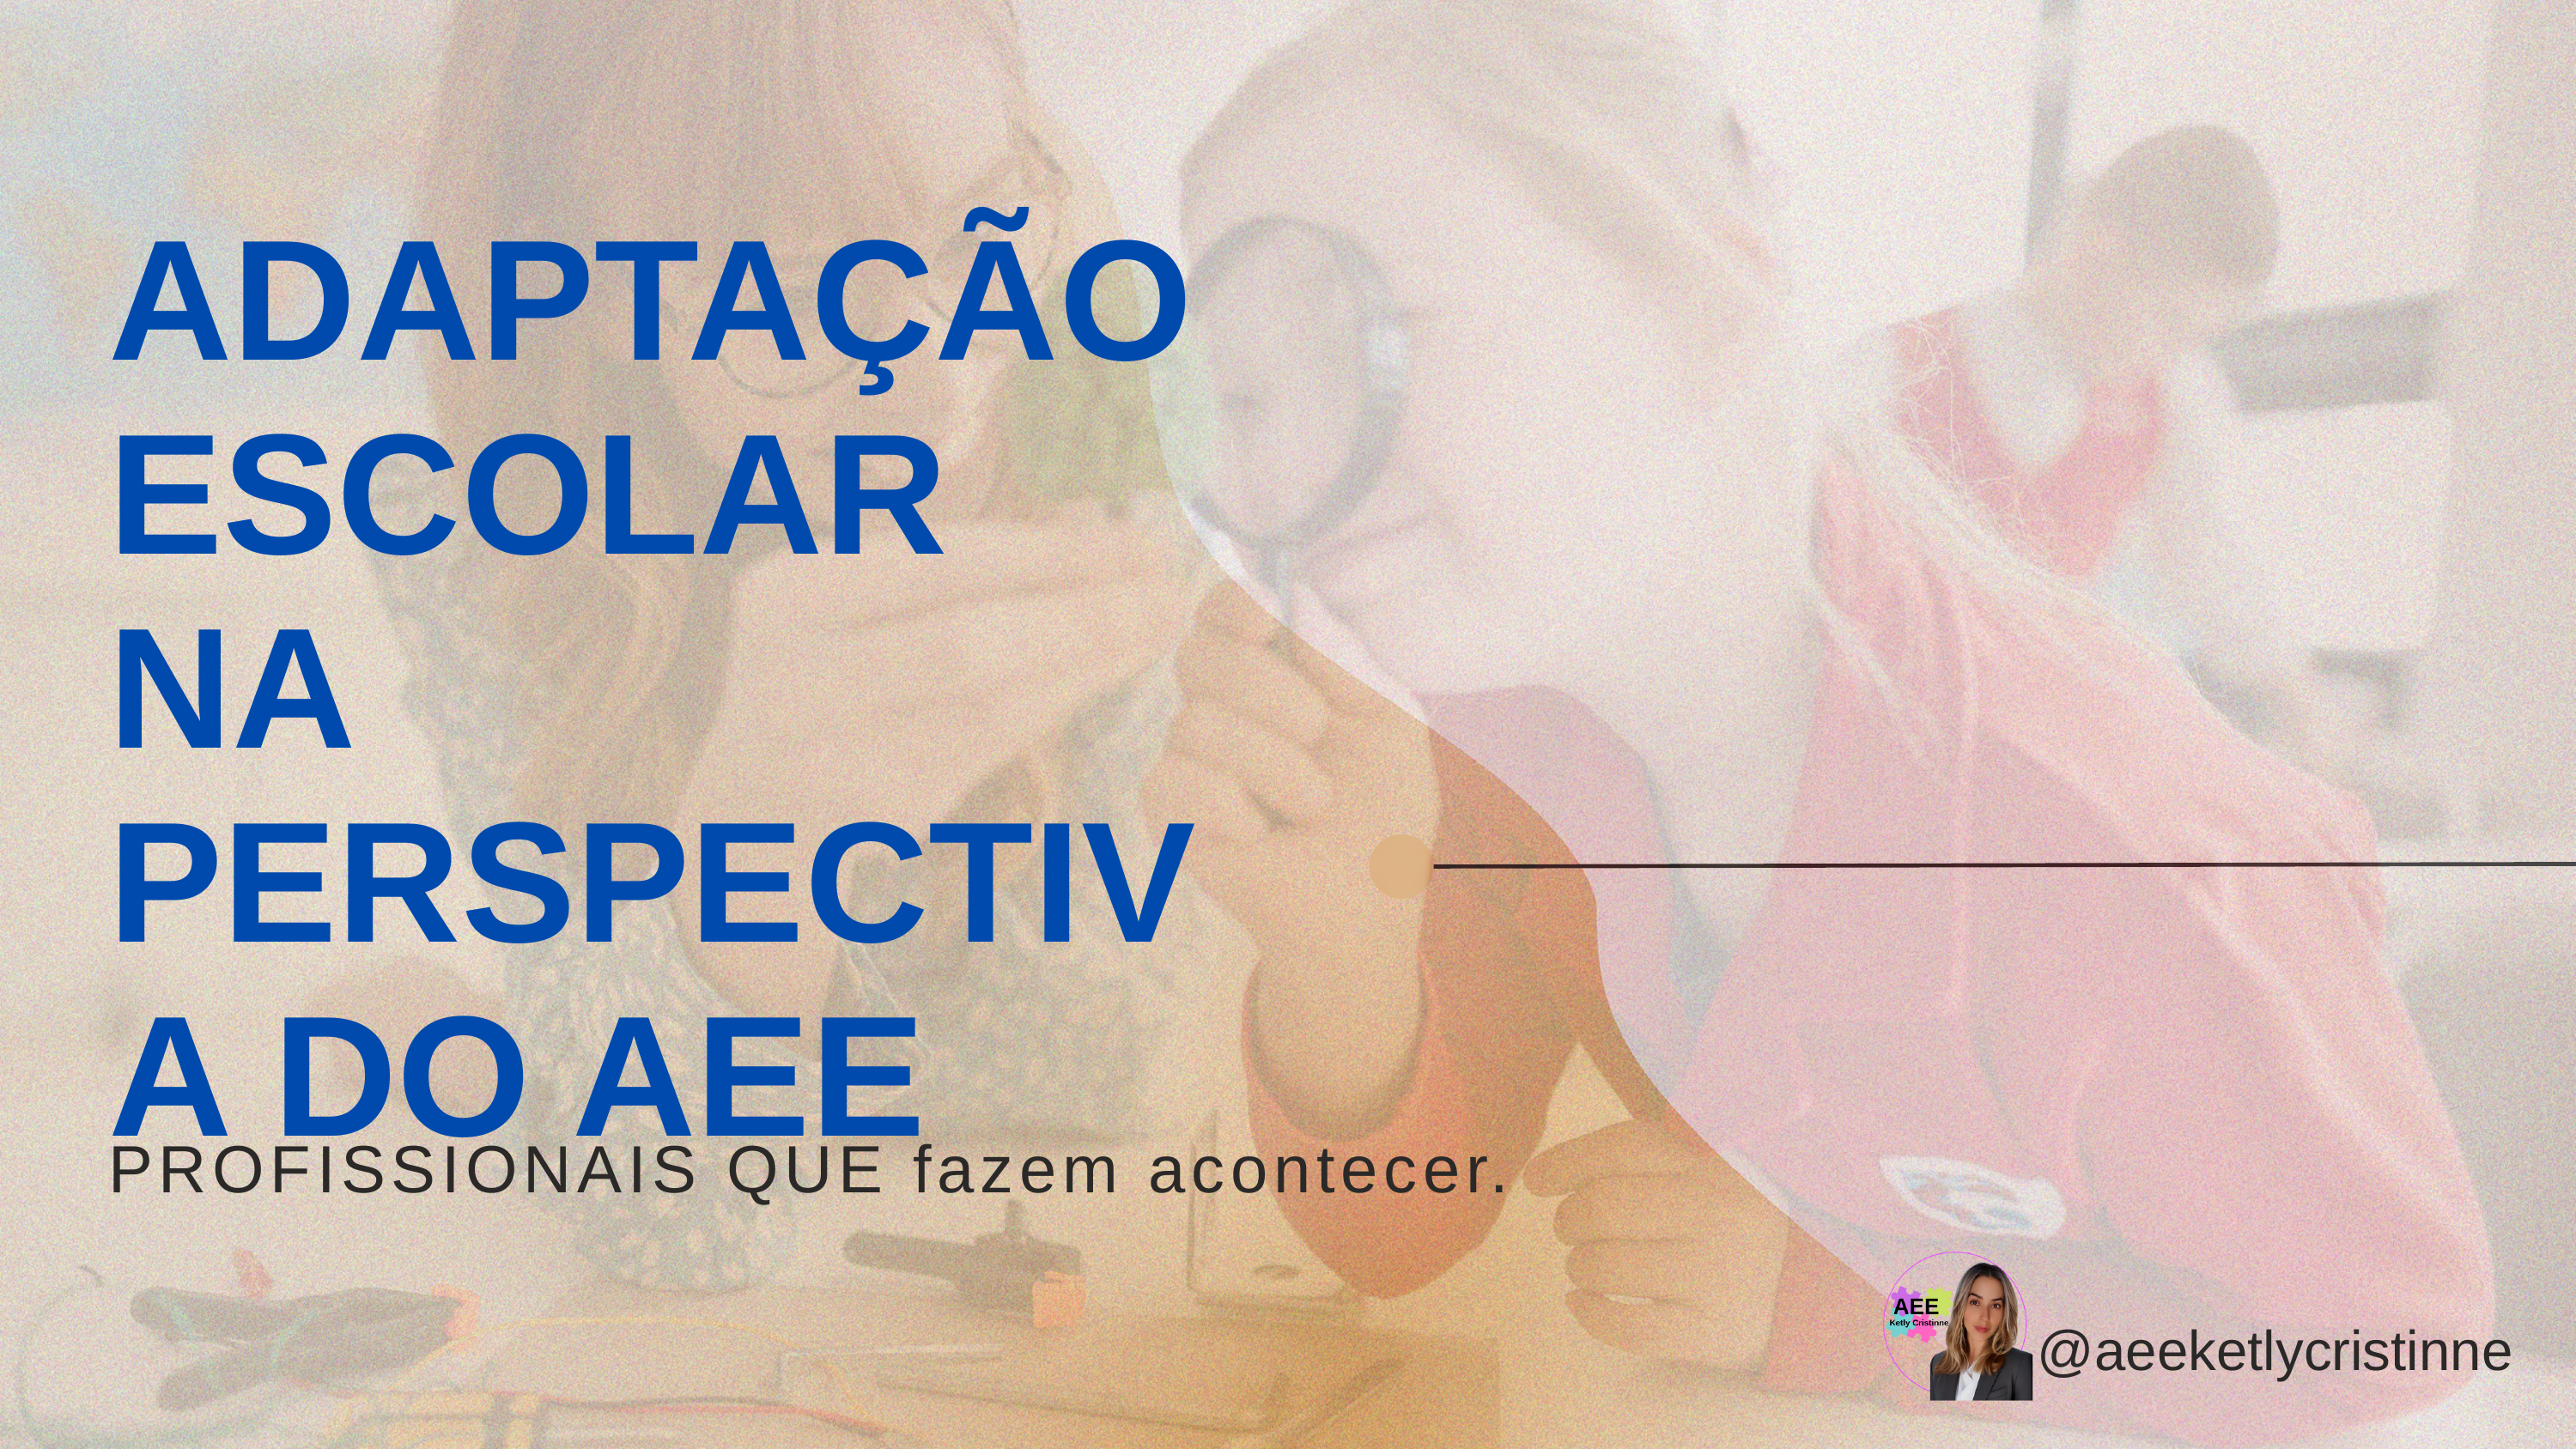

ADAPTAÇÃO ESCOLAR NA PERSPECTIVA DO AEE

PROFISSIONAIS QUE fazem acontecer.

@aeeketlycristinne